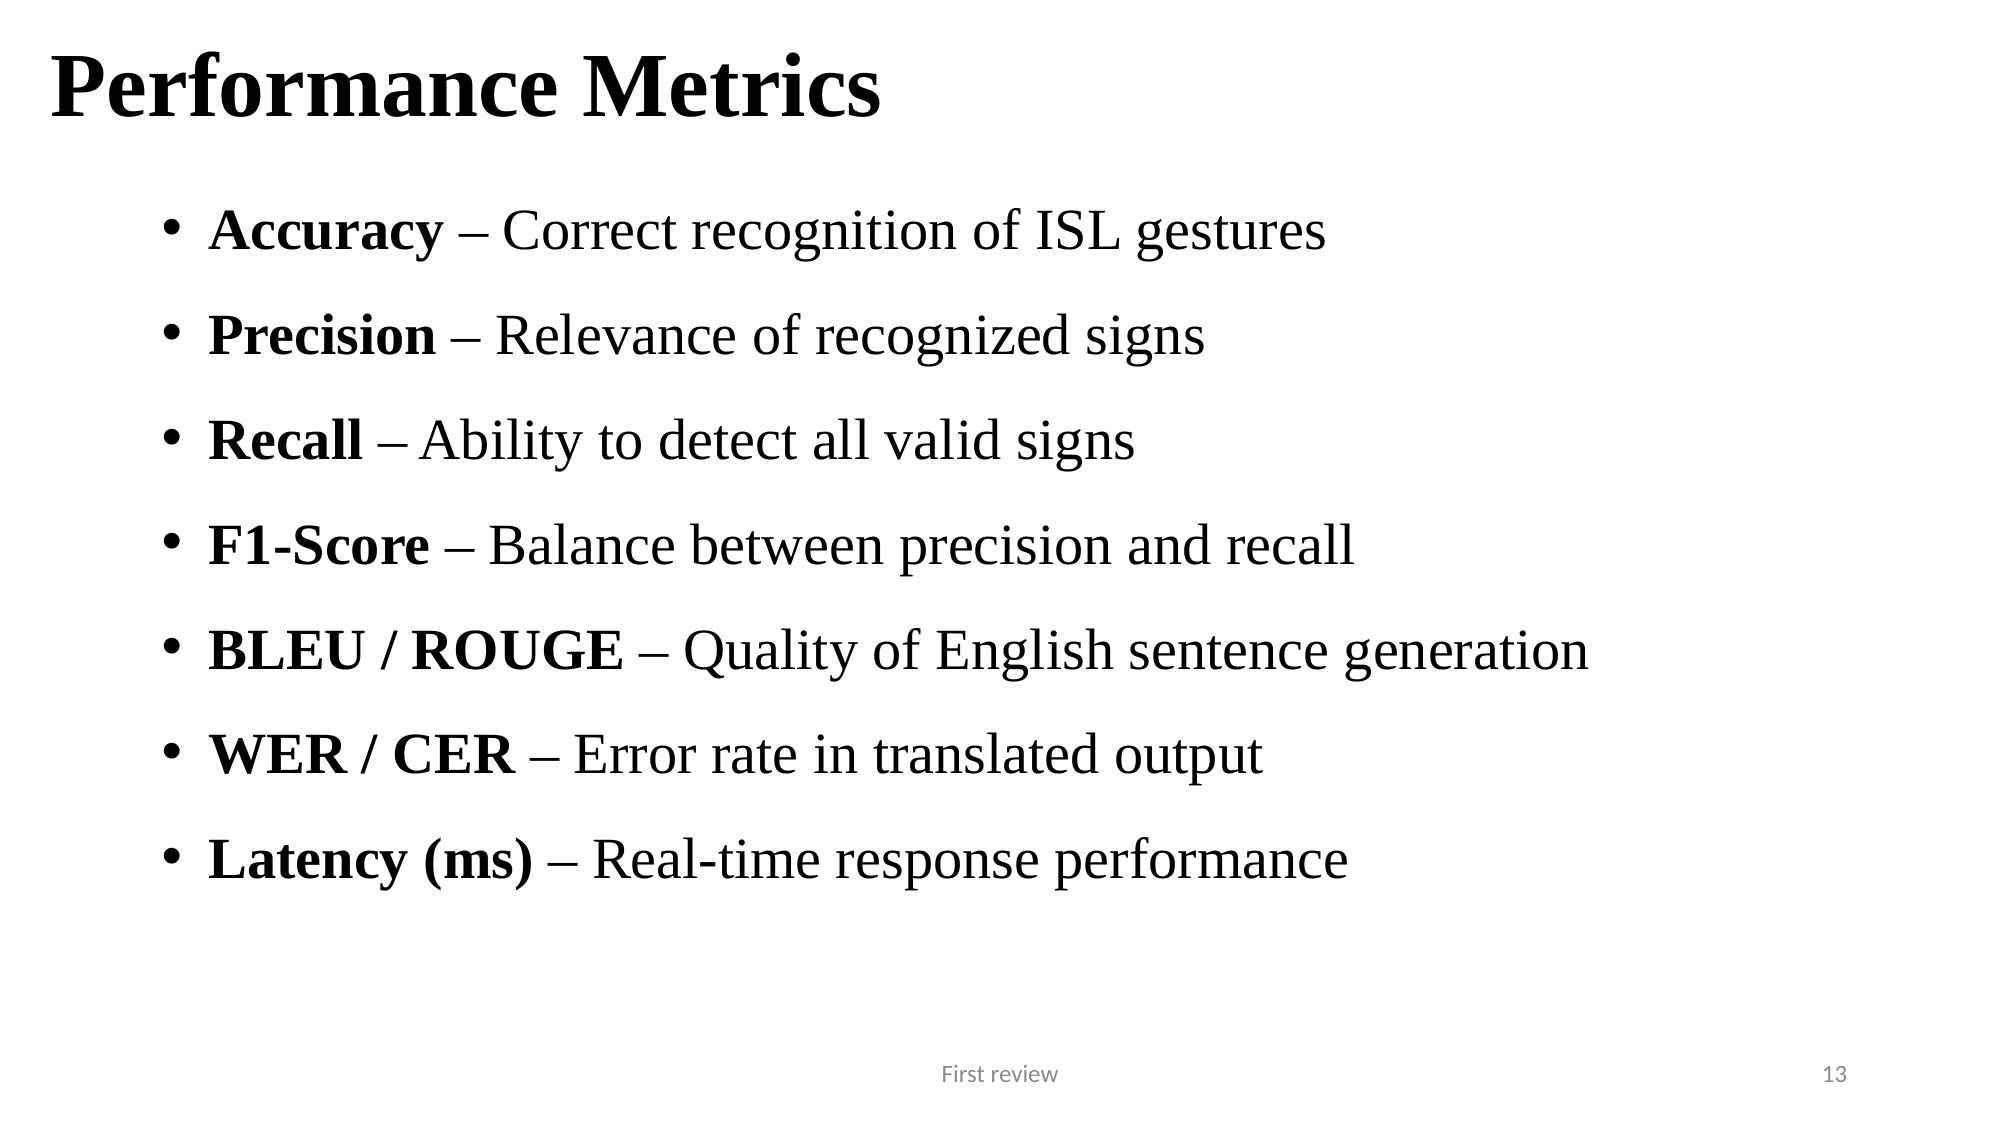

# Performance Metrics
Accuracy – Correct recognition of ISL gestures
Precision – Relevance of recognized signs
Recall – Ability to detect all valid signs
F1-Score – Balance between precision and recall
BLEU / ROUGE – Quality of English sentence generation
WER / CER – Error rate in translated output
Latency (ms) – Real-time response performance
First review
13